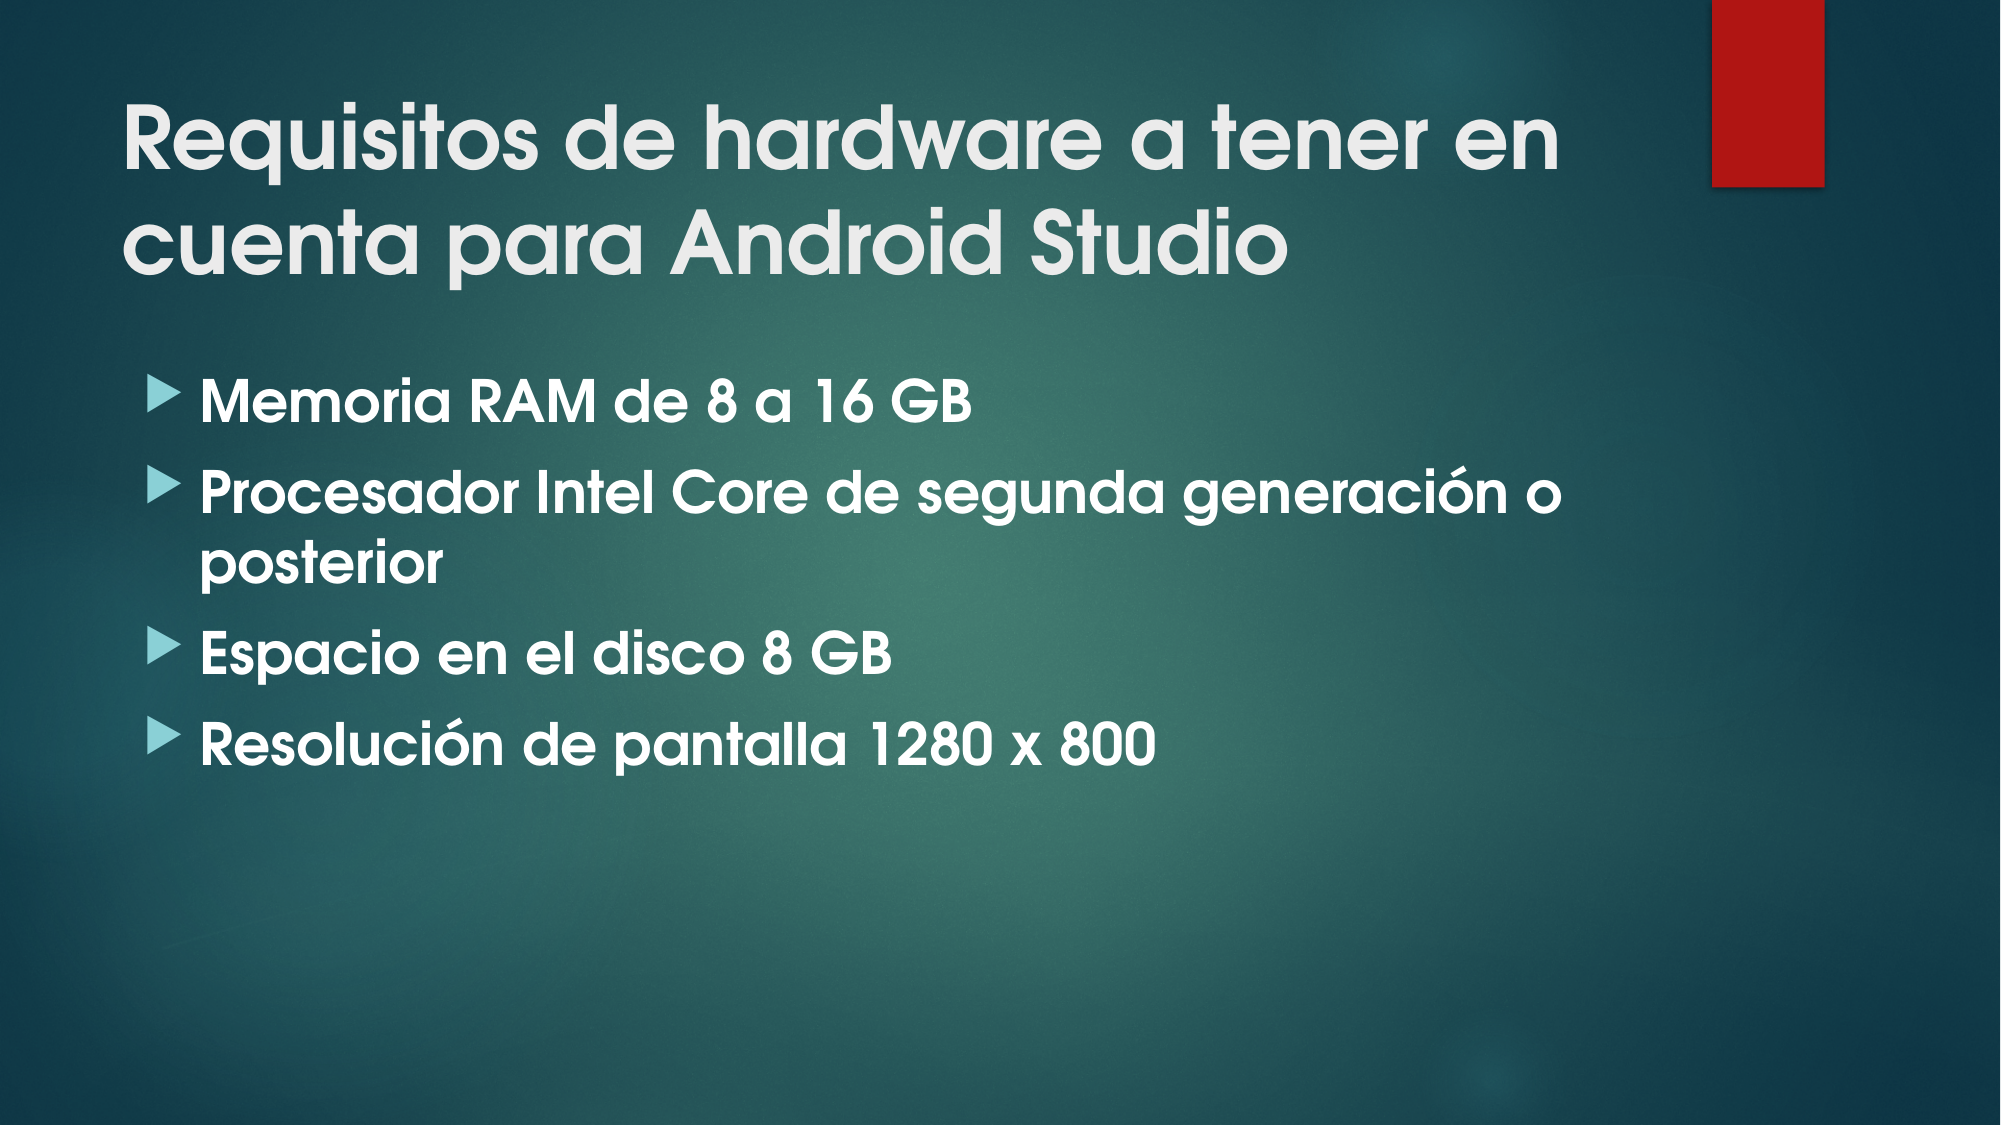

# Requisitos de hardware a tener en cuenta para Android Studio
Memoria RAM de 8 a 16 GB
Procesador Intel Core de segunda generación o posterior
Espacio en el disco 8 GB
Resolución de pantalla 1280 x 800